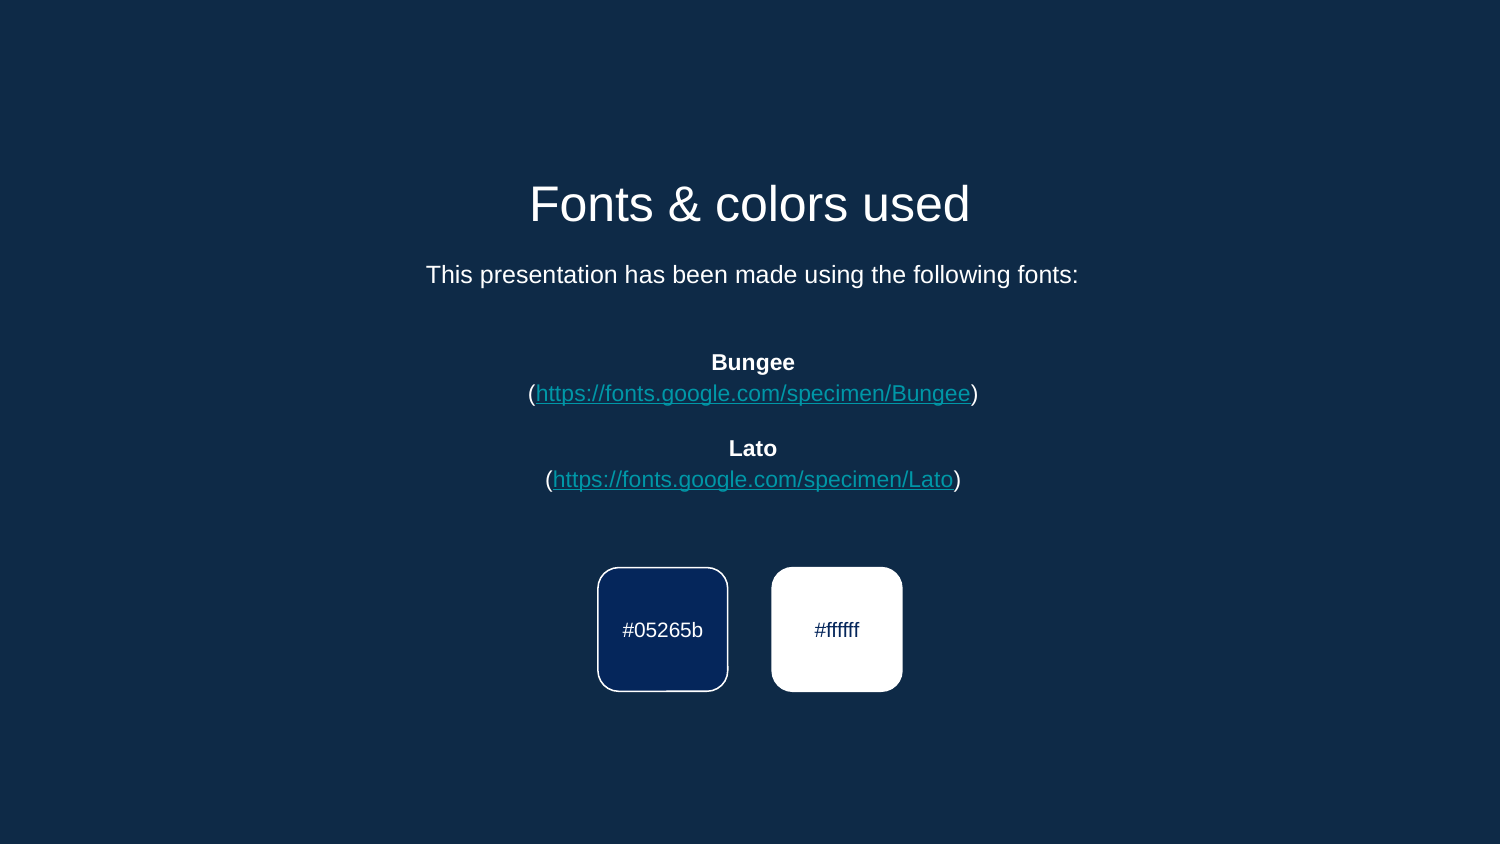

Fonts & colors used
This presentation has been made using the following fonts:

Bungee
(https://fonts.google.com/specimen/Bungee)

Lato
(https://fonts.google.com/specimen/Lato)

#05265b
#ffffff